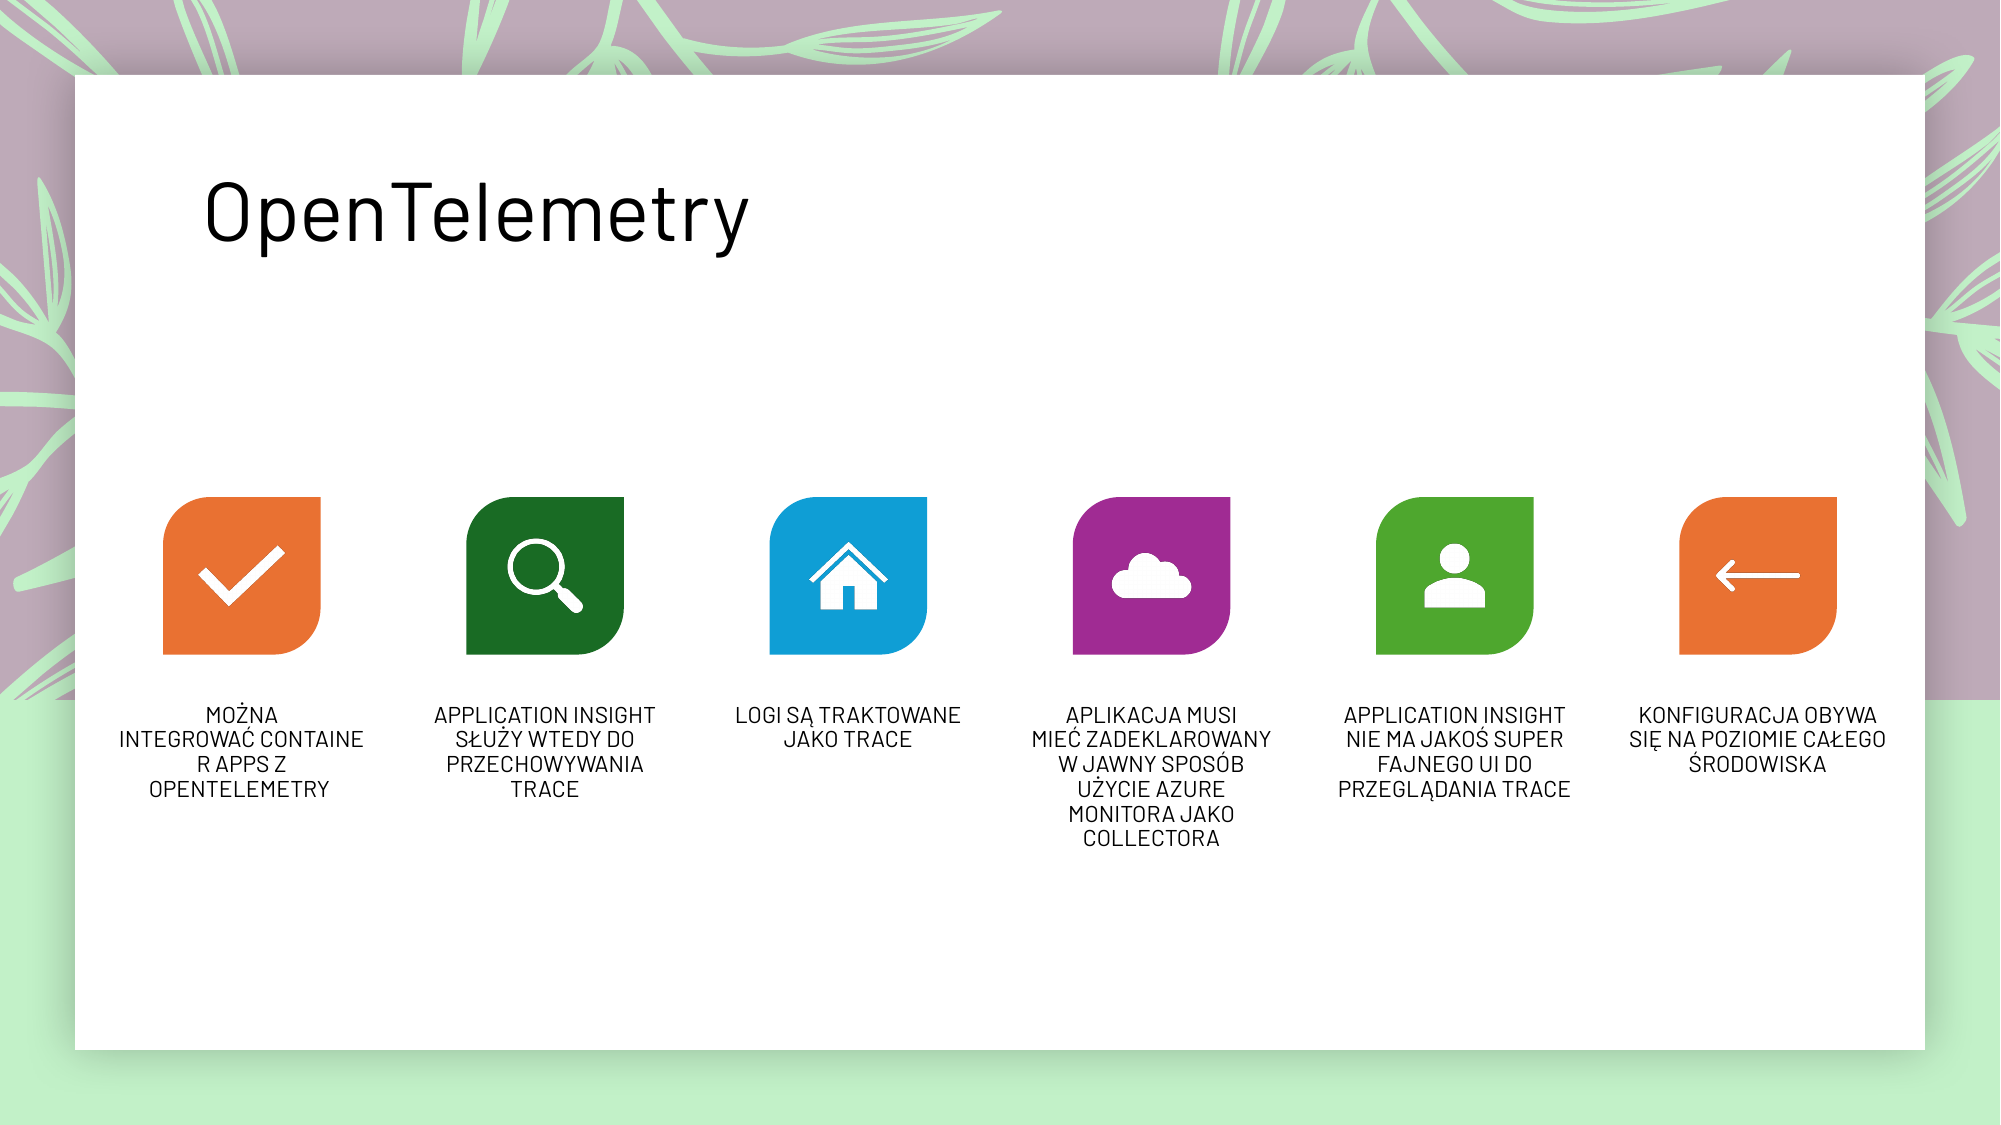

# OpenTelemetry
Można integrować Container Apps z OpenTelemetry
Application Insight służy wtedy do przechowywania trace
Logi są traktowane jako trace
Aplikacja musi mieć zadeklarowany w jawny sposób użycie Azure Monitora jako collectora
Application insight nie ma jakoś super fajnego UI do przeglądania trace
Konfiguracja obywa się na poziomie całego środowiska